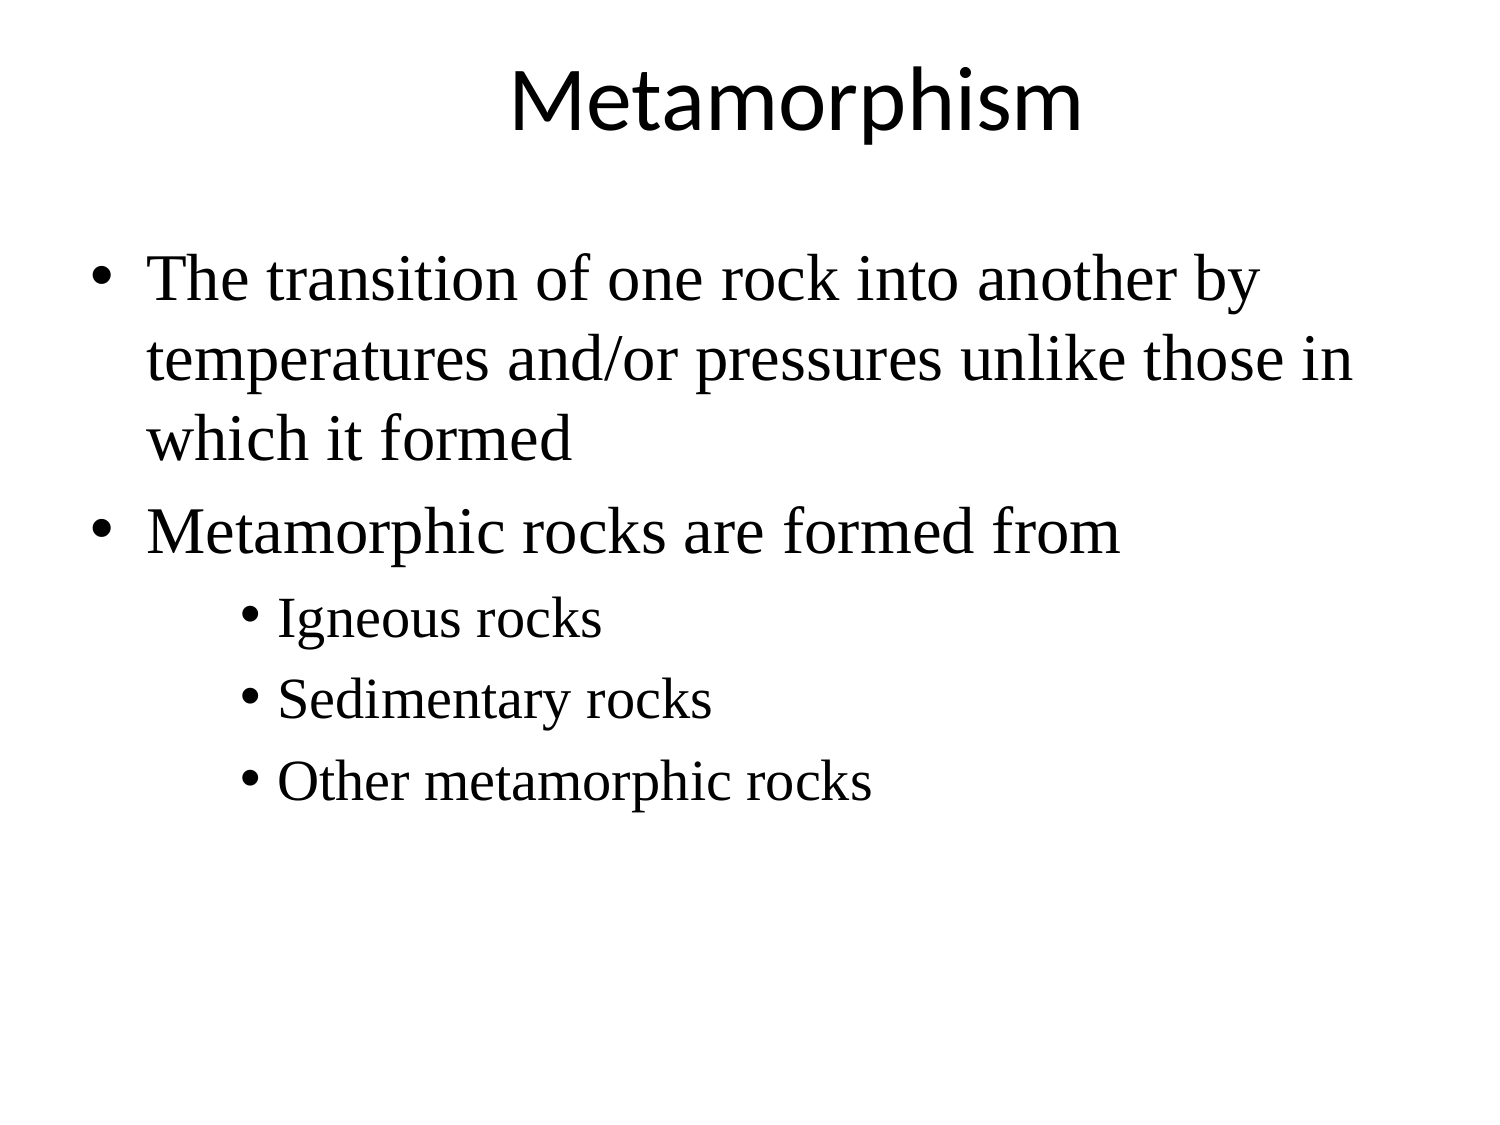

# Metamorphism
The transition of one rock into another by temperatures and/or pressures unlike those in which it formed
Metamorphic rocks are formed from
Igneous rocks
Sedimentary rocks
Other metamorphic rocks